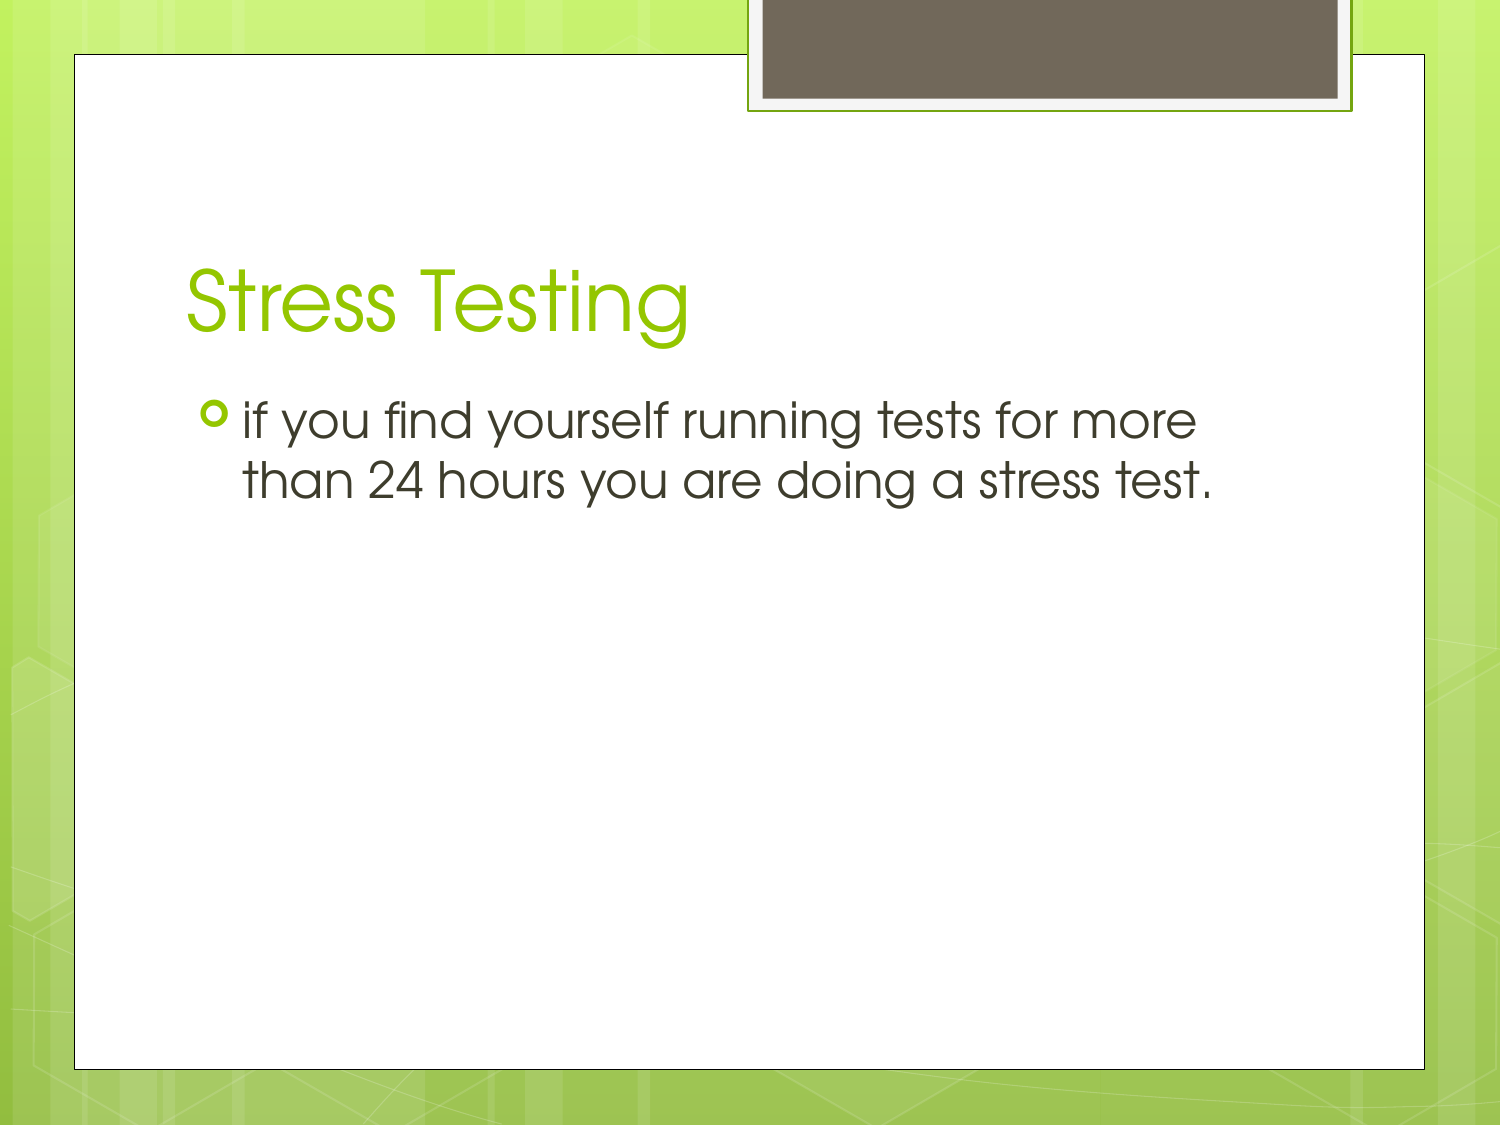

# Stress Testing
if you find yourself running tests for more than 24 hours you are doing a stress test.